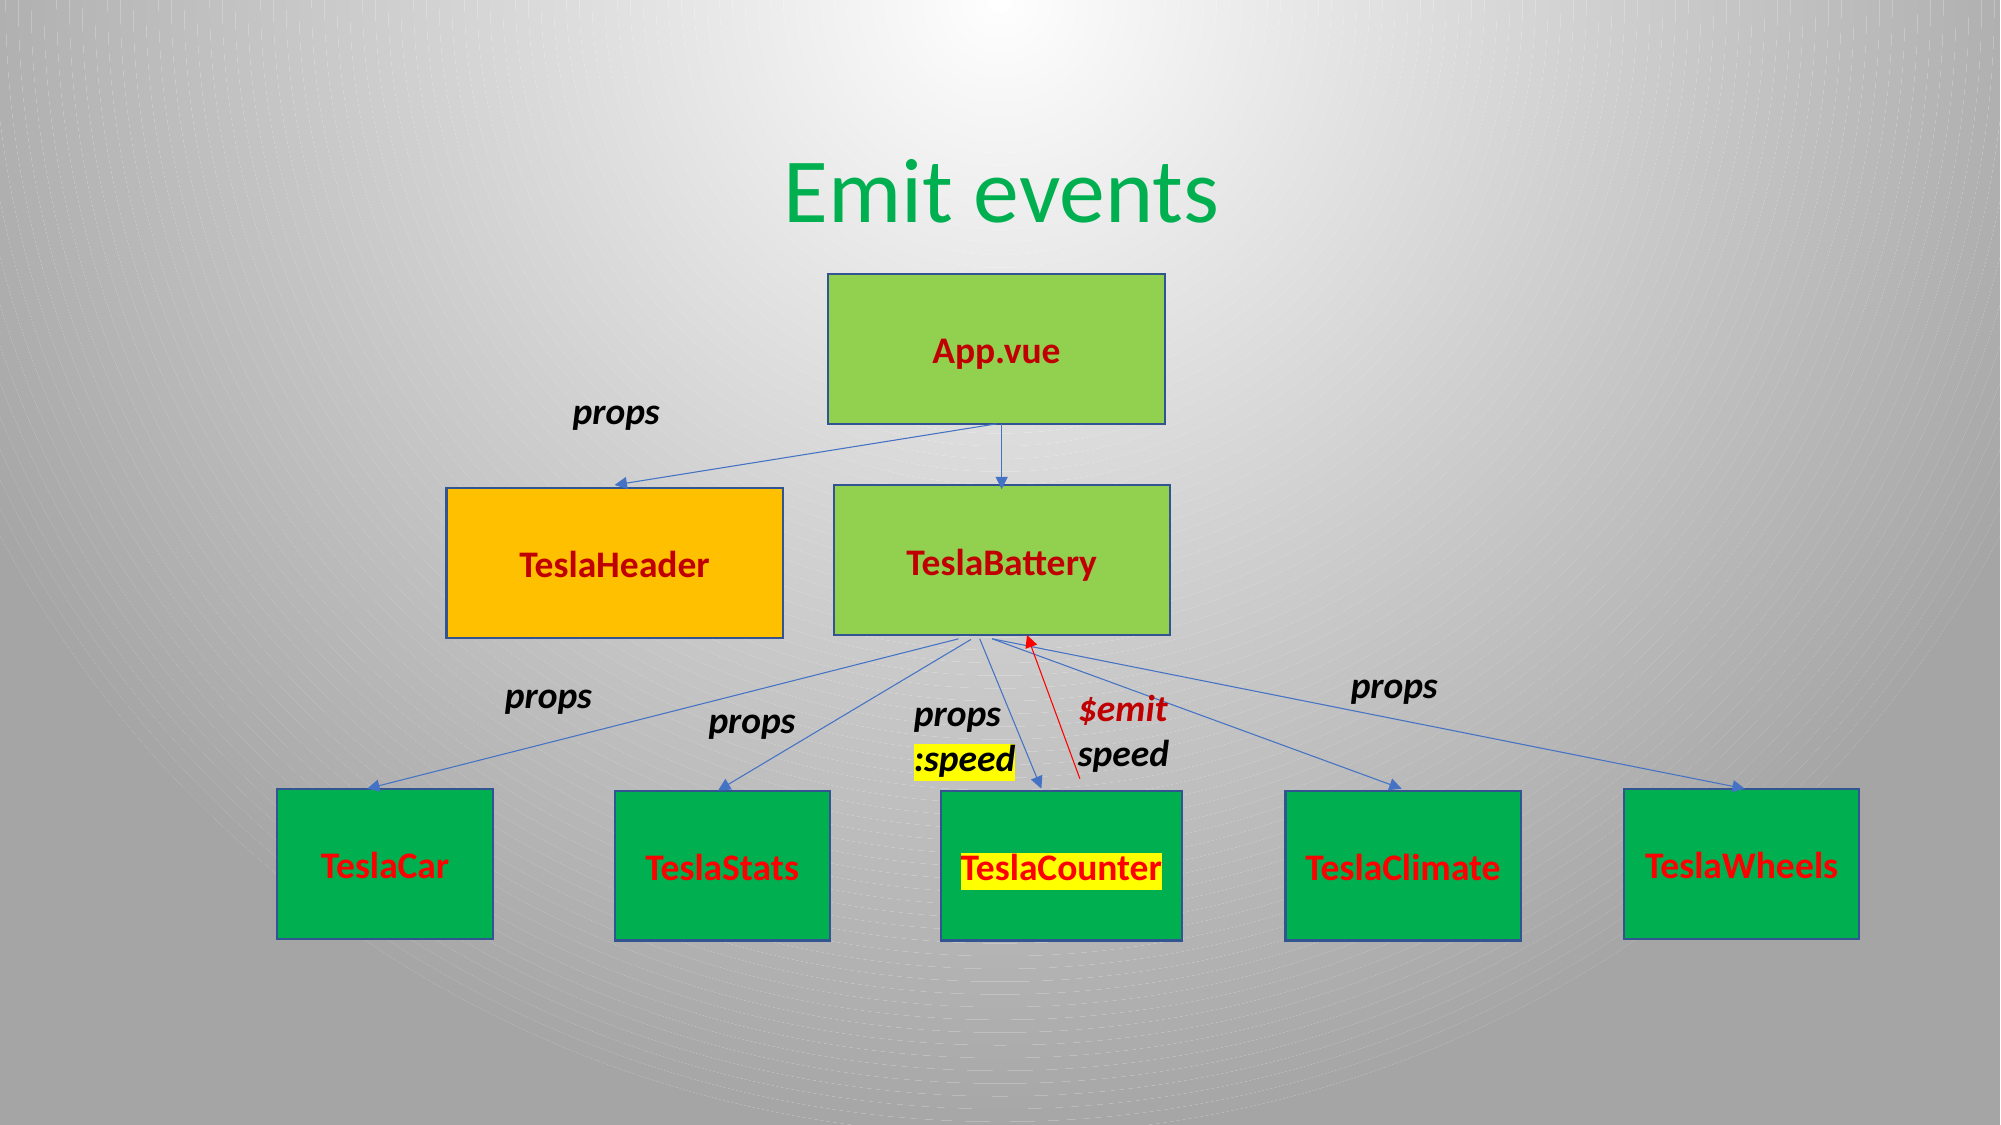

# Emit events
App.vue

props
TeslaBattery
TeslaHeader
props
props
$emit
speed
props
:speed
props
TeslaCar
TeslaWheels
TeslaStats
TeslaCounter
TeslaClimate